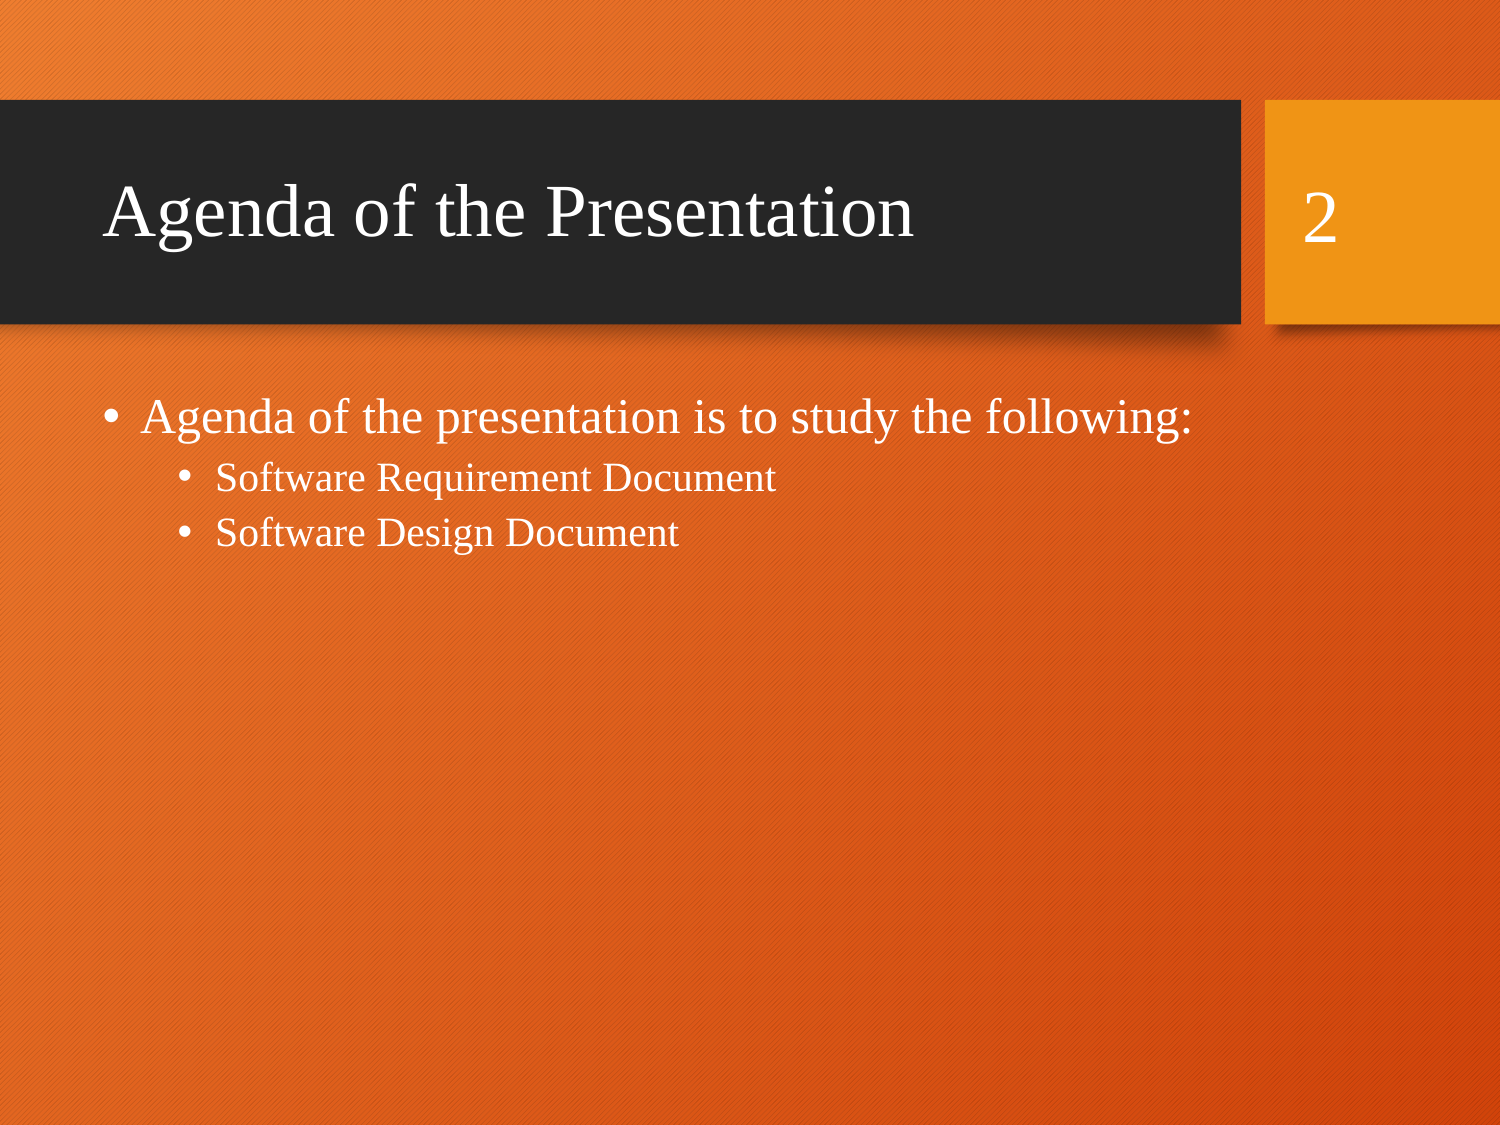

# Agenda of the Presentation
2
Agenda of the presentation is to study the following:
Software Requirement Document
Software Design Document